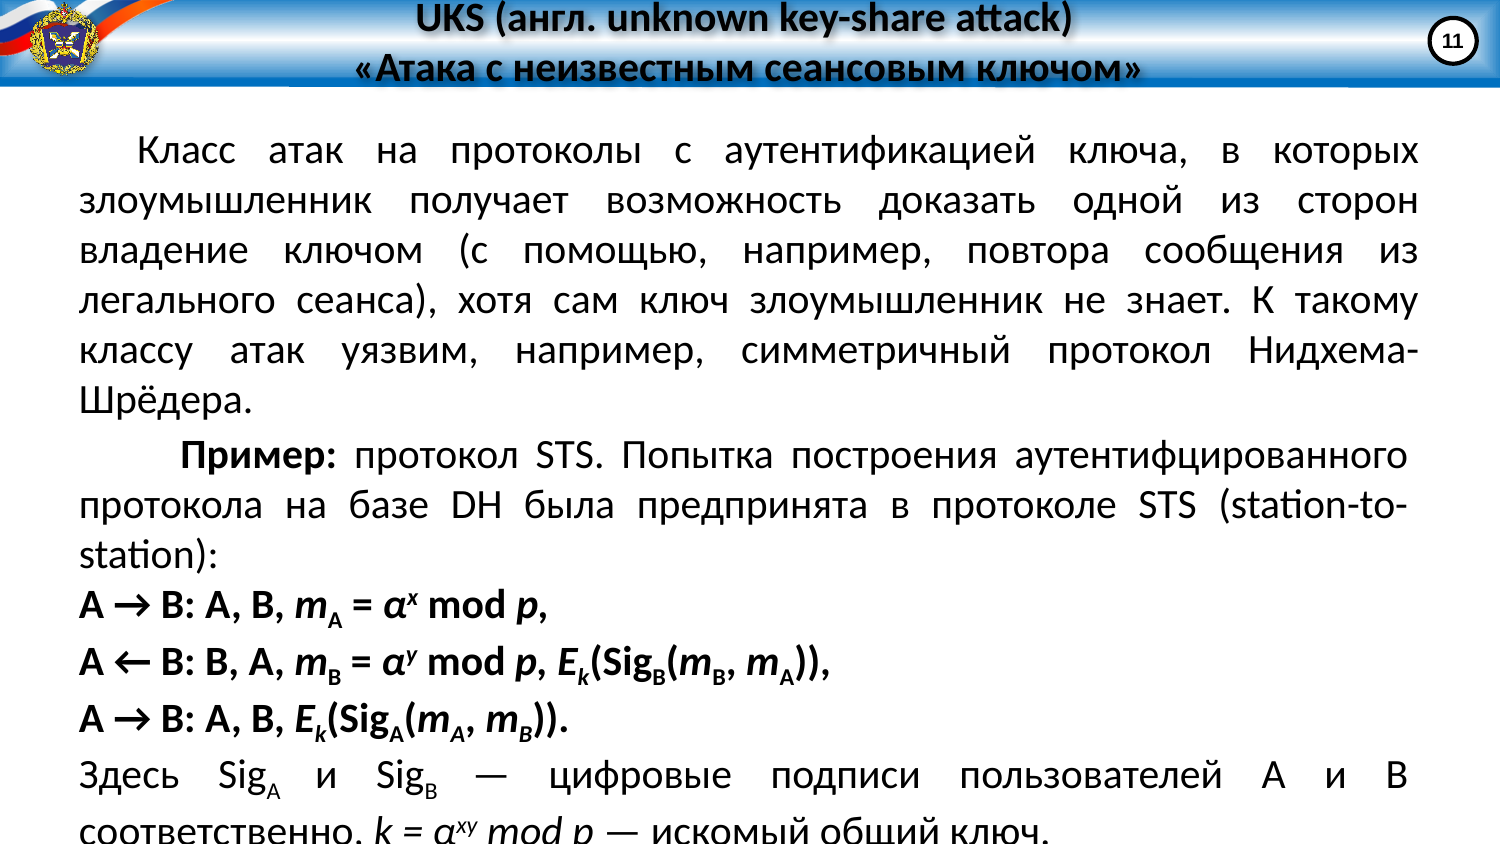

# UKS (англ. unknown key-share attack) «Атака с неизвестным сеансовым ключом»
11
Класс атак на протоколы с аутентификацией ключа, в которых злоумышленник получает возможность доказать одной из сторон владение ключом (с помощью, например, повтора сообщения из легального сеанса), хотя сам ключ злоумышленник не знает. К такому классу атак уязвим, например, симметричный протокол Нидхема-Шрёдера.
      Пример: протокол STS. Попытка построения аутентифцированного протокола на базе DH была предпринята в протоколе STS (station-to-station):
A → B: A, B, mA = αx mod p,
A ← B: B, A, mB = αy mod p, Ek(SigB(mB, mA)),
A → B: A, B, Ek(SigA(mA, mB)).
Здесь SigA и SigB — цифровые подписи пользователей A и B соответственно, k = αxy mod p — искомый общий ключ.